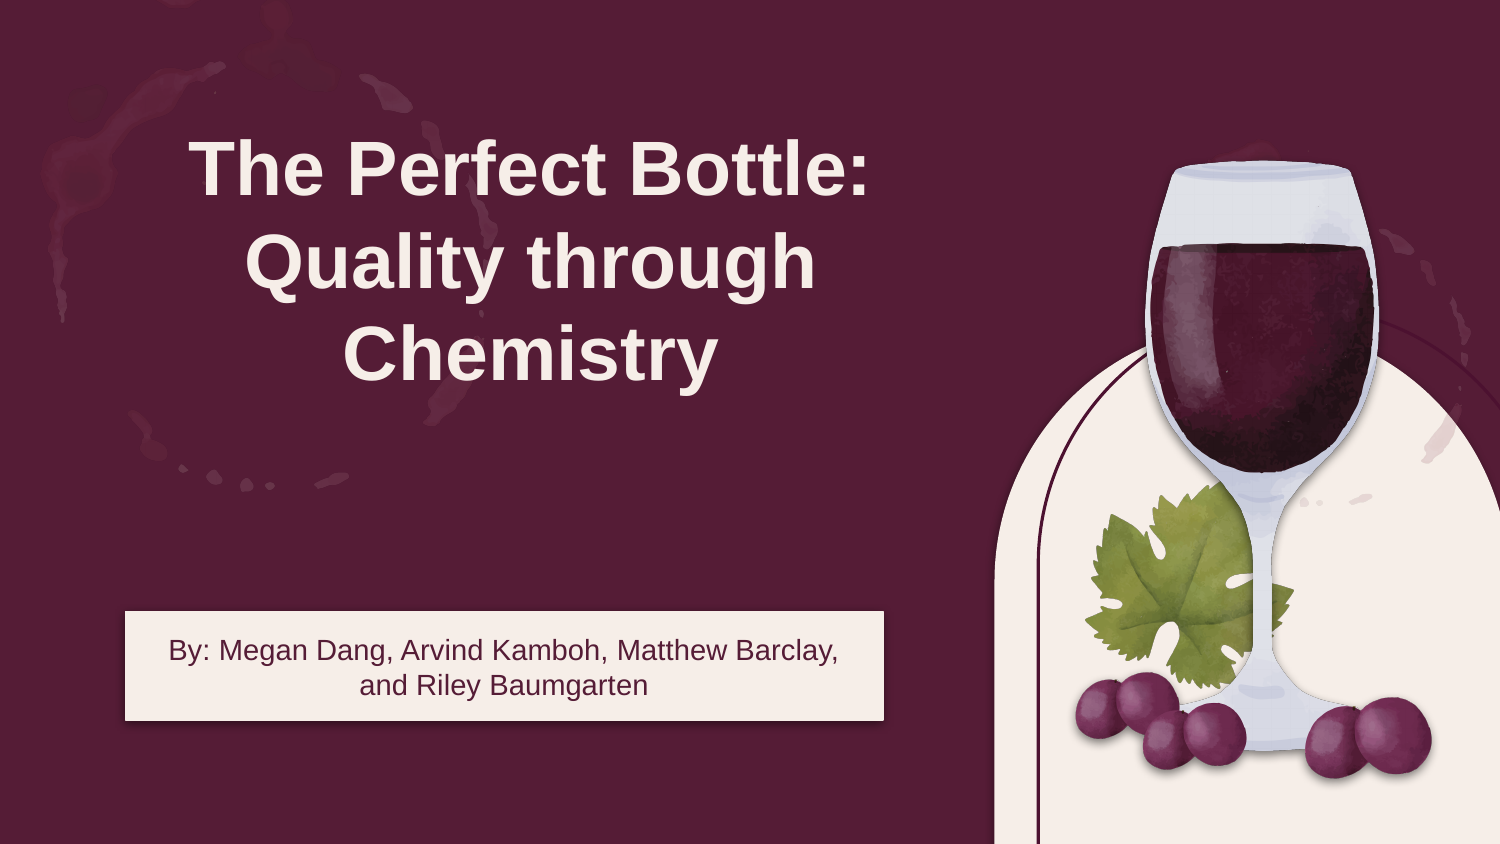

# The Perfect Bottle: Quality through Chemistry
By: Megan Dang, Arvind Kamboh, Matthew Barclay, and Riley Baumgarten